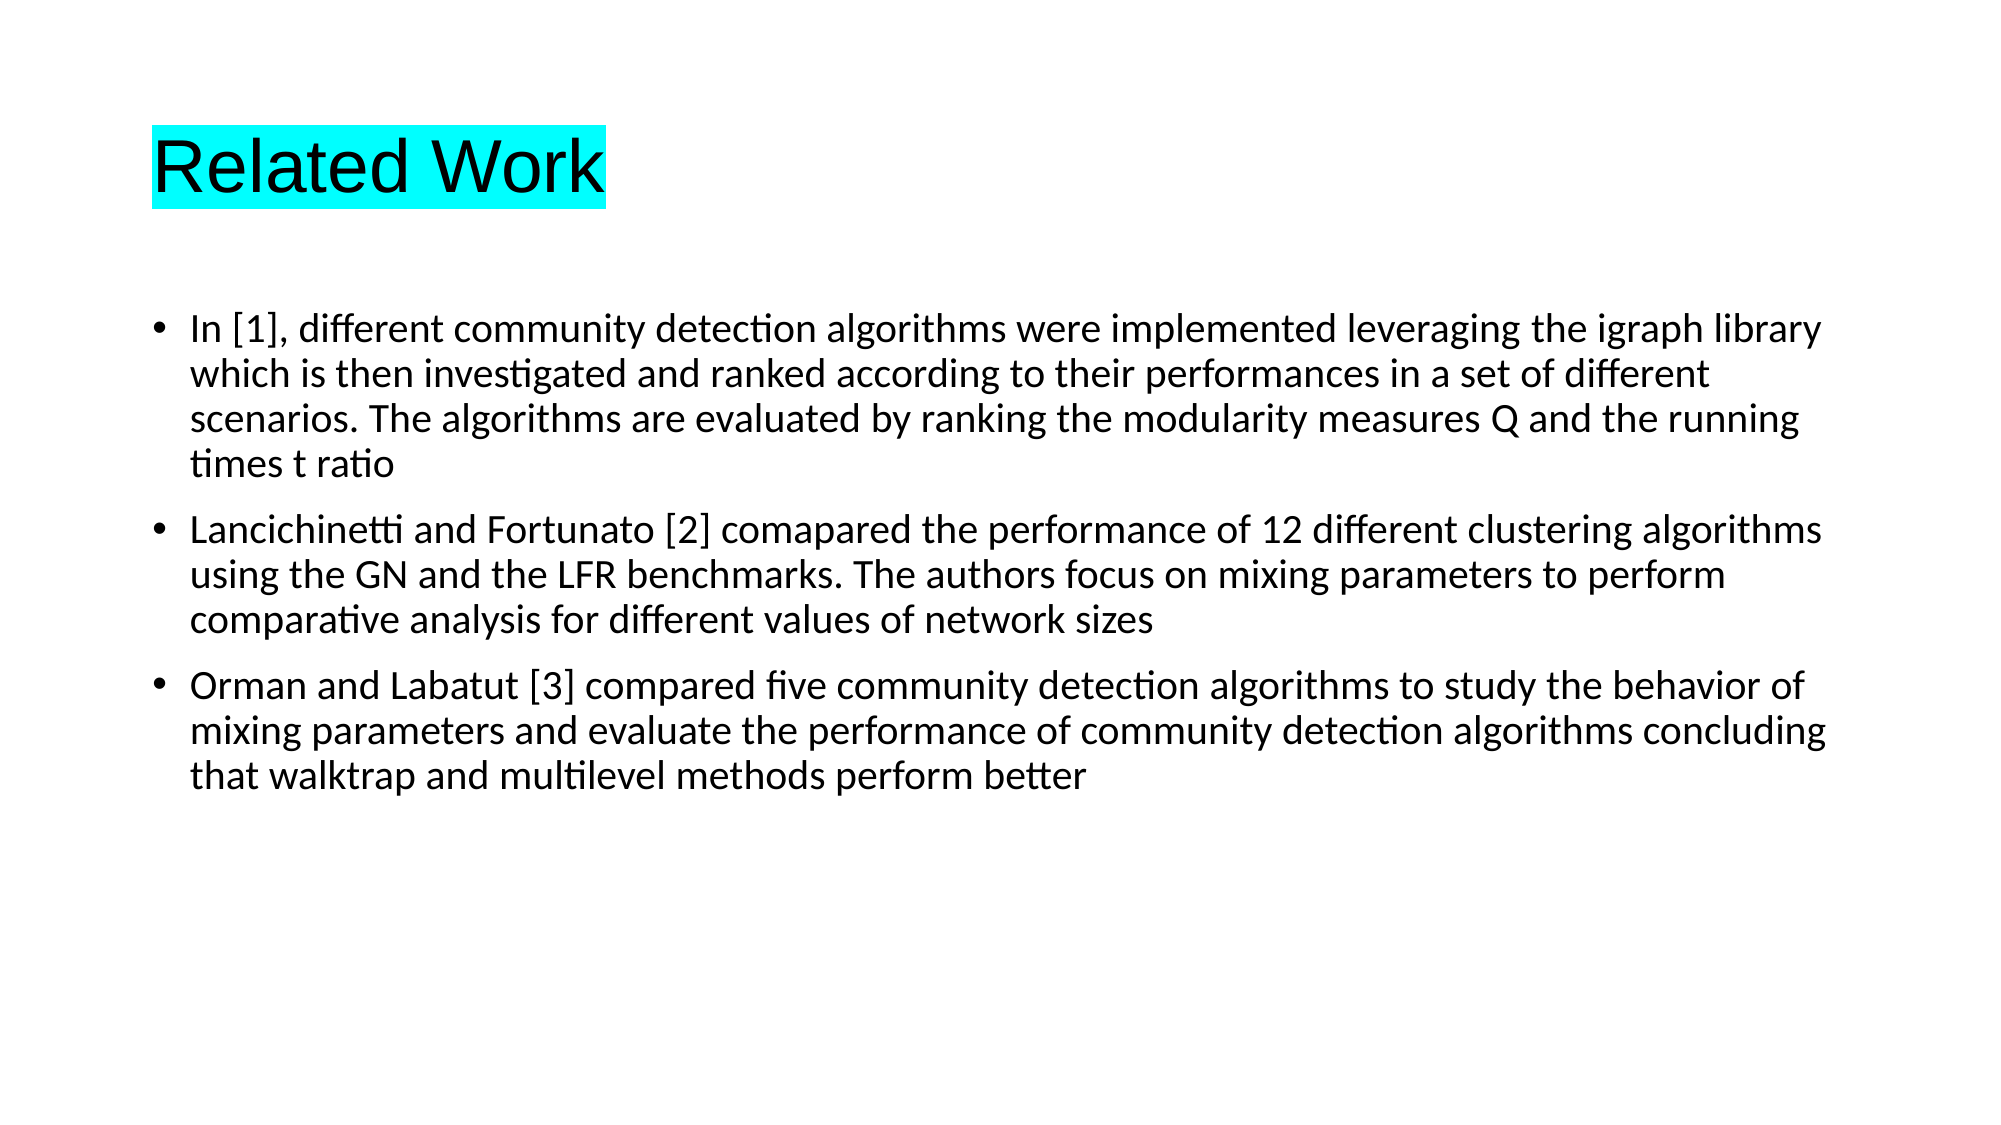

# Related Work
In [1], different community detection algorithms were implemented leveraging the igraph library which is then investigated and ranked according to their performances in a set of different scenarios. The algorithms are evaluated by ranking the modularity measures Q and the running times t ratio
Lancichinetti and Fortunato [2] comapared the performance of 12 different clustering algorithms using the GN and the LFR benchmarks. The authors focus on mixing parameters to perform comparative analysis for different values of network sizes
Orman and Labatut [3] compared five community detection algorithms to study the behavior of mixing parameters and evaluate the performance of community detection algorithms concluding that walktrap and multilevel methods perform better